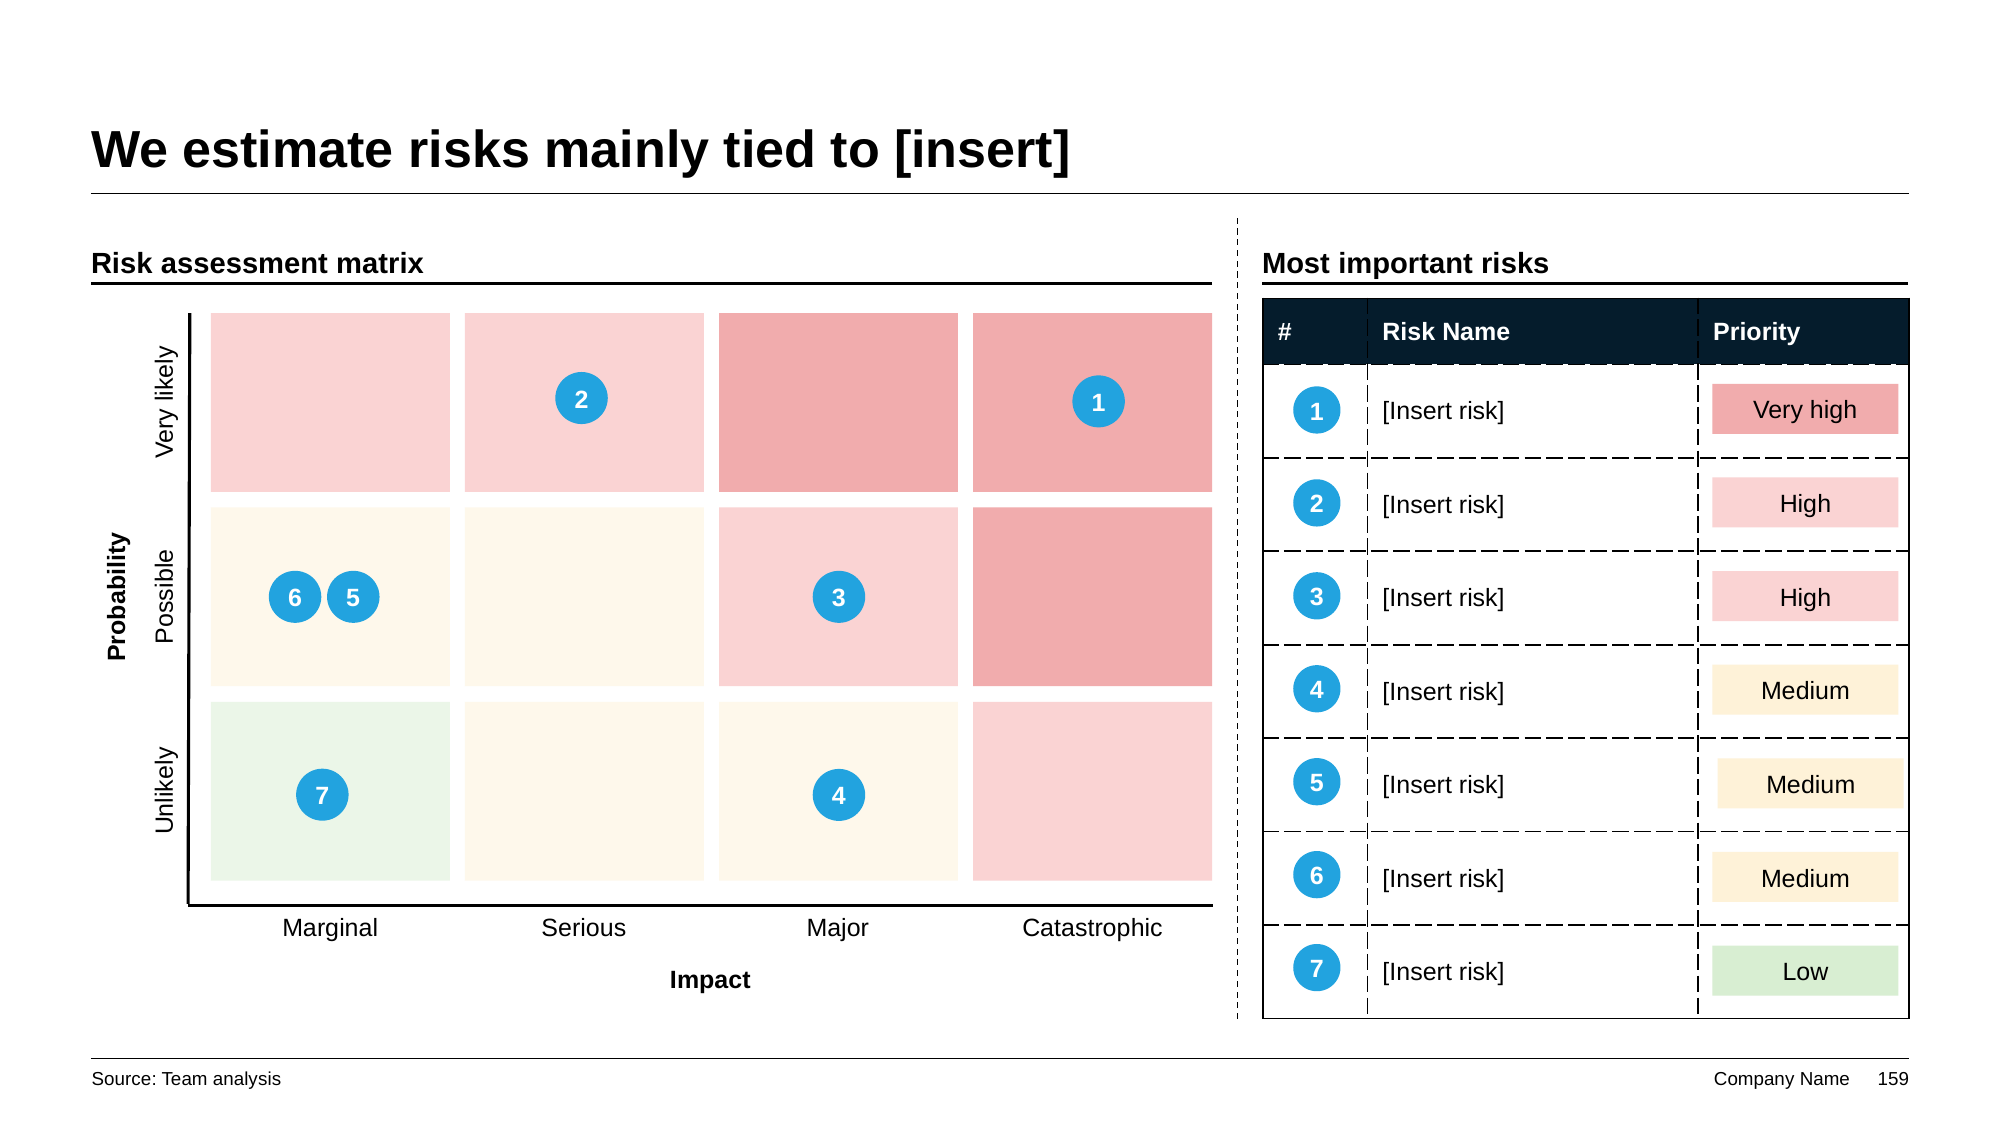

# We estimate risks mainly tied to [insert]
Risk assessment matrix
Most important risks
| # | Risk Name | Priority |
| --- | --- | --- |
|  | [Insert risk] |  |
|  | [Insert risk] |  |
|  | [Insert risk] |  |
|  | [Insert risk] |  |
|  | [Insert risk] |  |
|  | [Insert risk] |  |
|  | [Insert risk] |  |

2
1
Very high
1
Very likely
High
2

5
6
3
High
3
Probability
Possible
Medium
4

5
Medium
7
4
Unlikely
6
Medium
Marginal
Serious
Major
Catastrophic
7
Low
Impact
Source: Team analysis